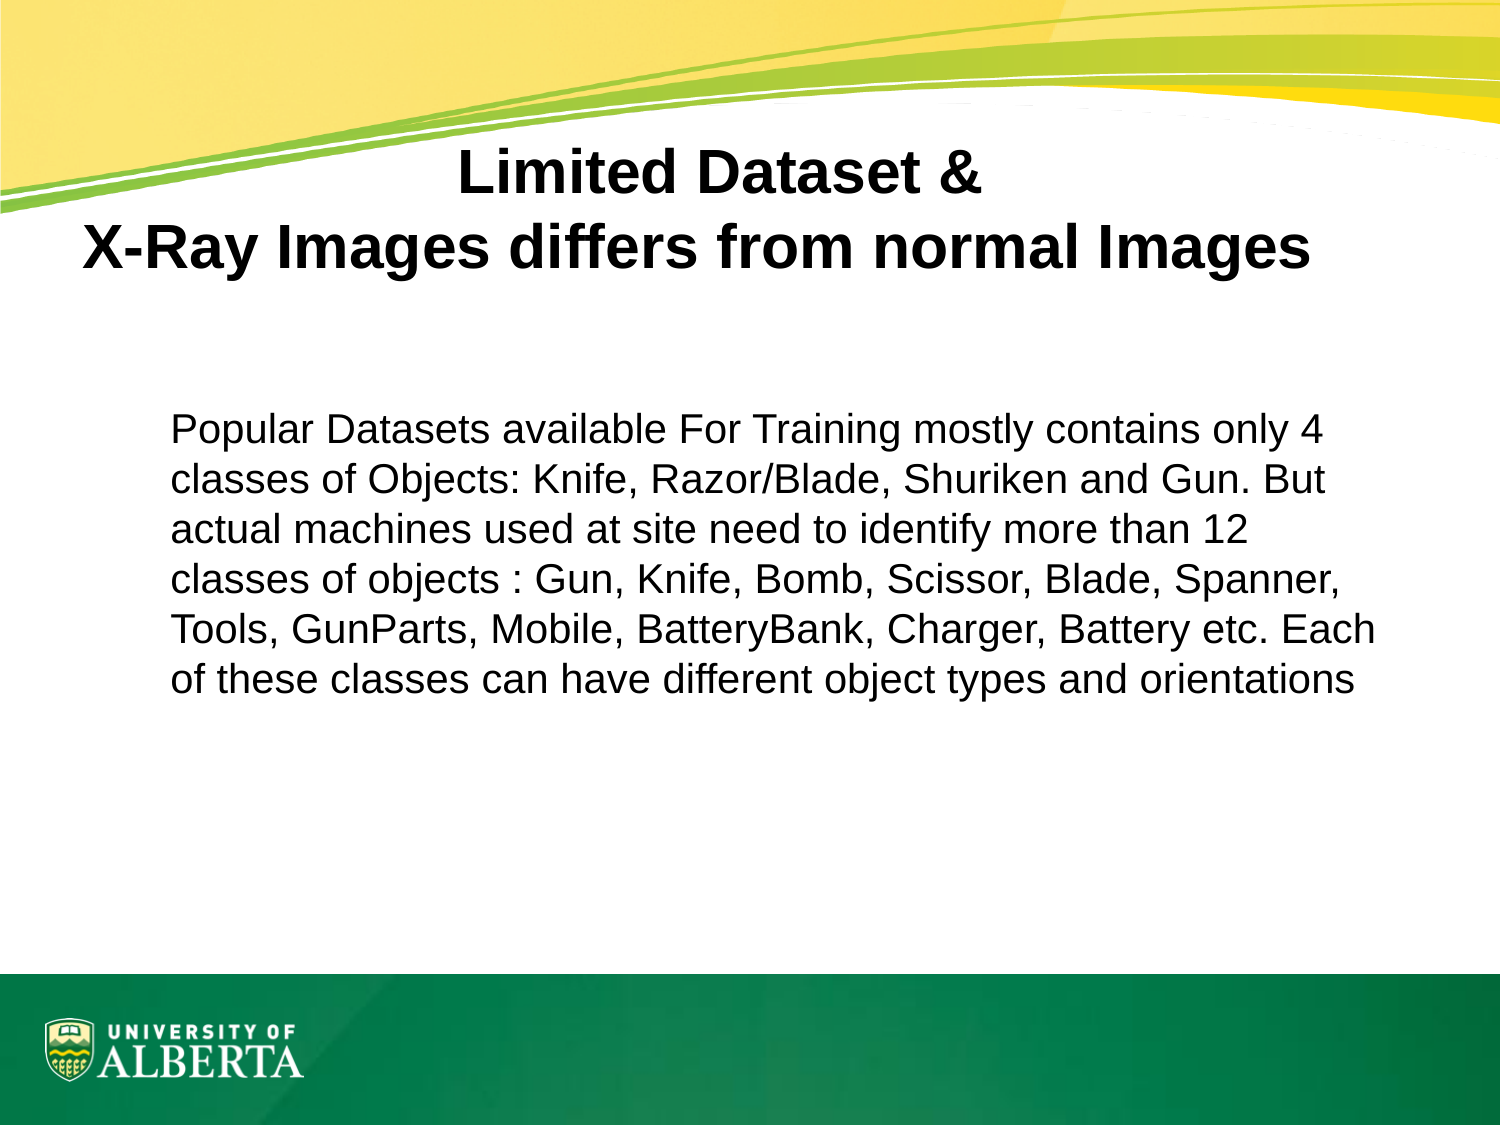

Limited Dataset &
X-Ray Images differs from normal Images
Popular Datasets available For Training mostly contains only 4 classes of Objects: Knife, Razor/Blade, Shuriken and Gun. But actual machines used at site need to identify more than 12 classes of objects : Gun, Knife, Bomb, Scissor, Blade, Spanner, Tools, GunParts, Mobile, BatteryBank, Charger, Battery etc. Each of these classes can have different object types and orientations
#